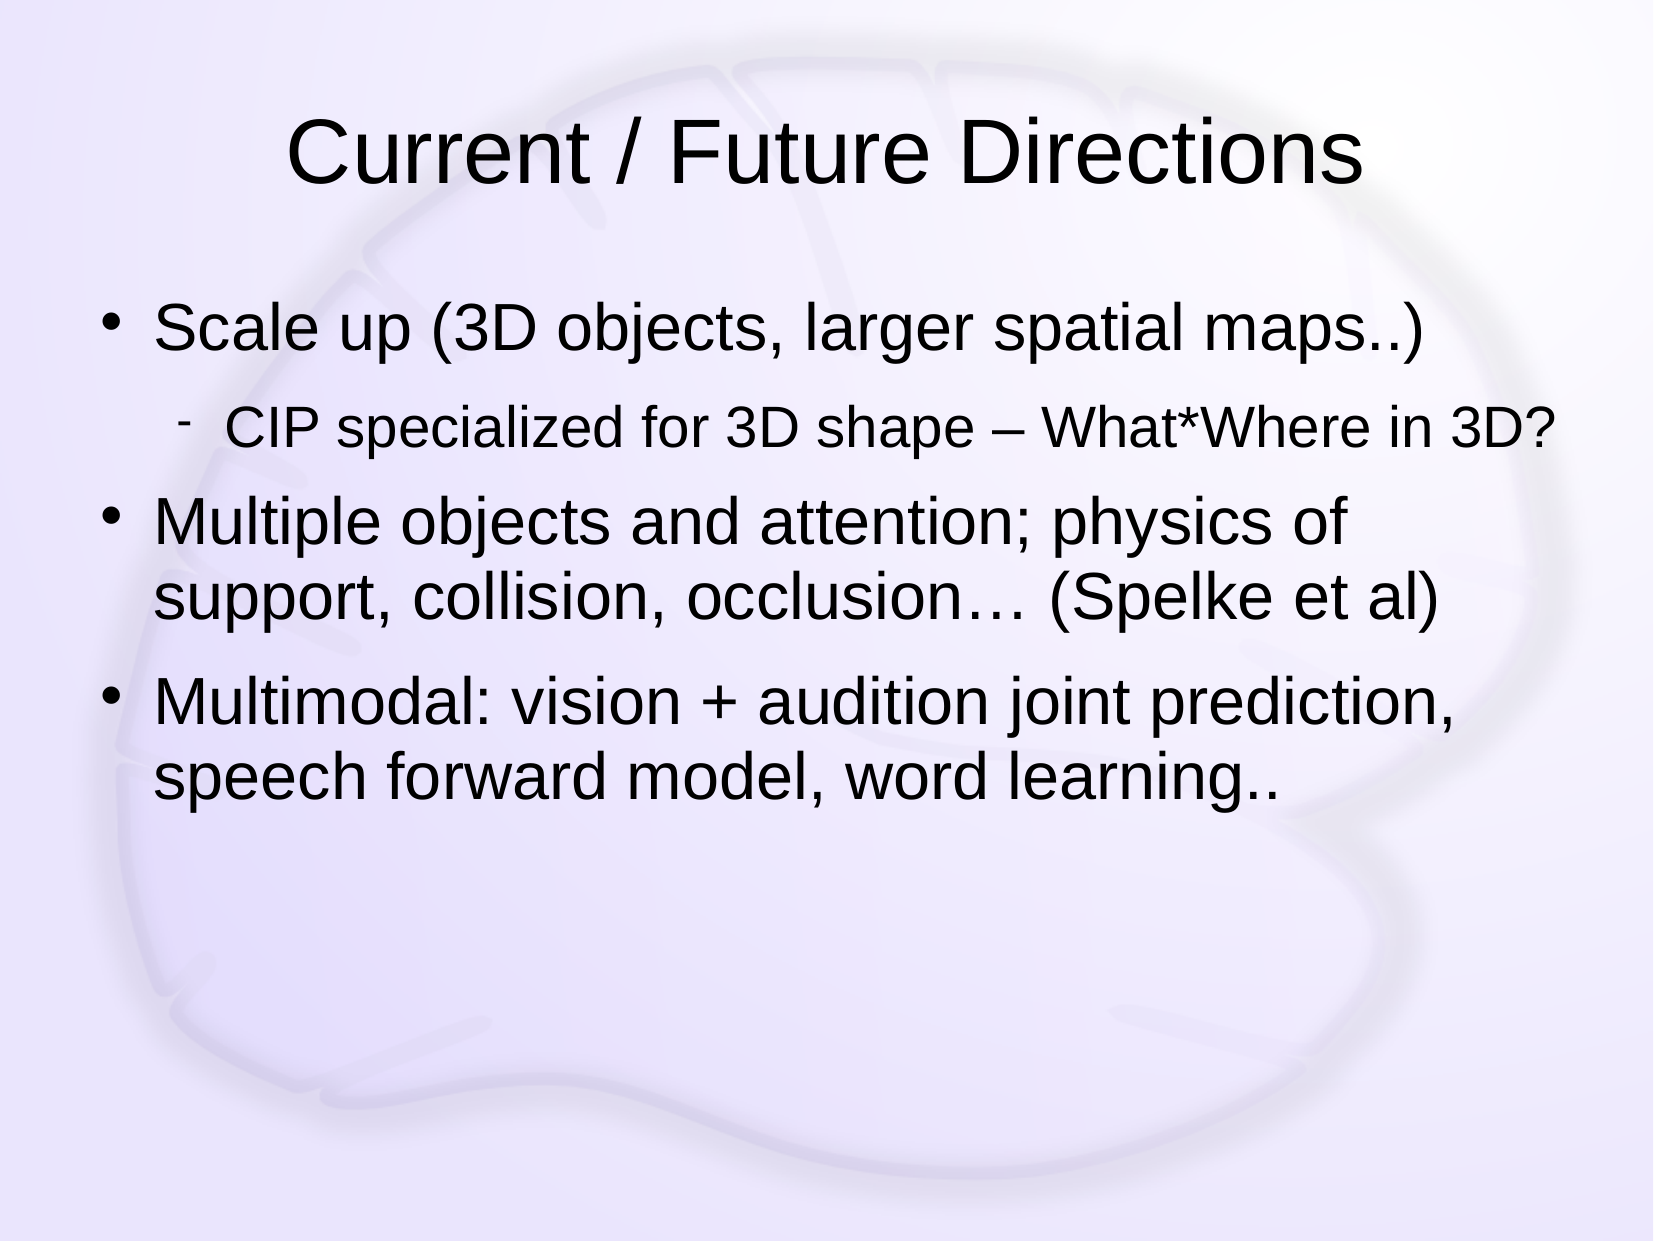

# Current / Future Directions
Scale up (3D objects, larger spatial maps..)
CIP specialized for 3D shape – What*Where in 3D?
Multiple objects and attention; physics of support, collision, occlusion… (Spelke et al)
Multimodal: vision + audition joint prediction, speech forward model, word learning..